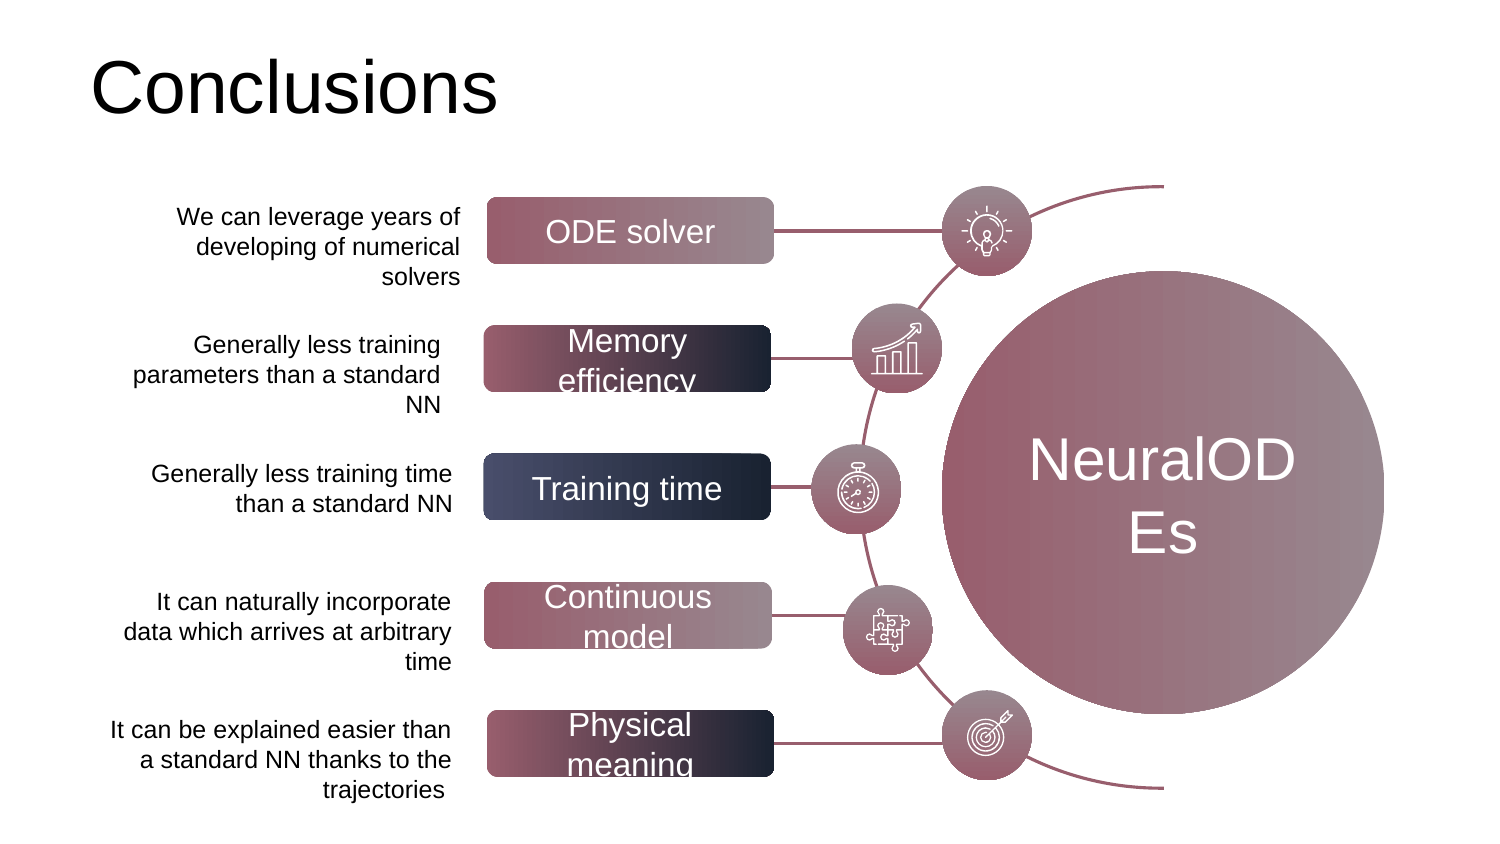

Conclusions
We can leverage years of developing of numerical solvers
ODE solver

NeuralODEs

Generally less training parameters than a standard NN
Memory efficiency
Generally less training time
than a standard NN

Training time

It can naturally incorporate data which arrives at arbitrary time
Continuous model

It can be explained easier than a standard NN thanks to the trajectories

Physical meaning